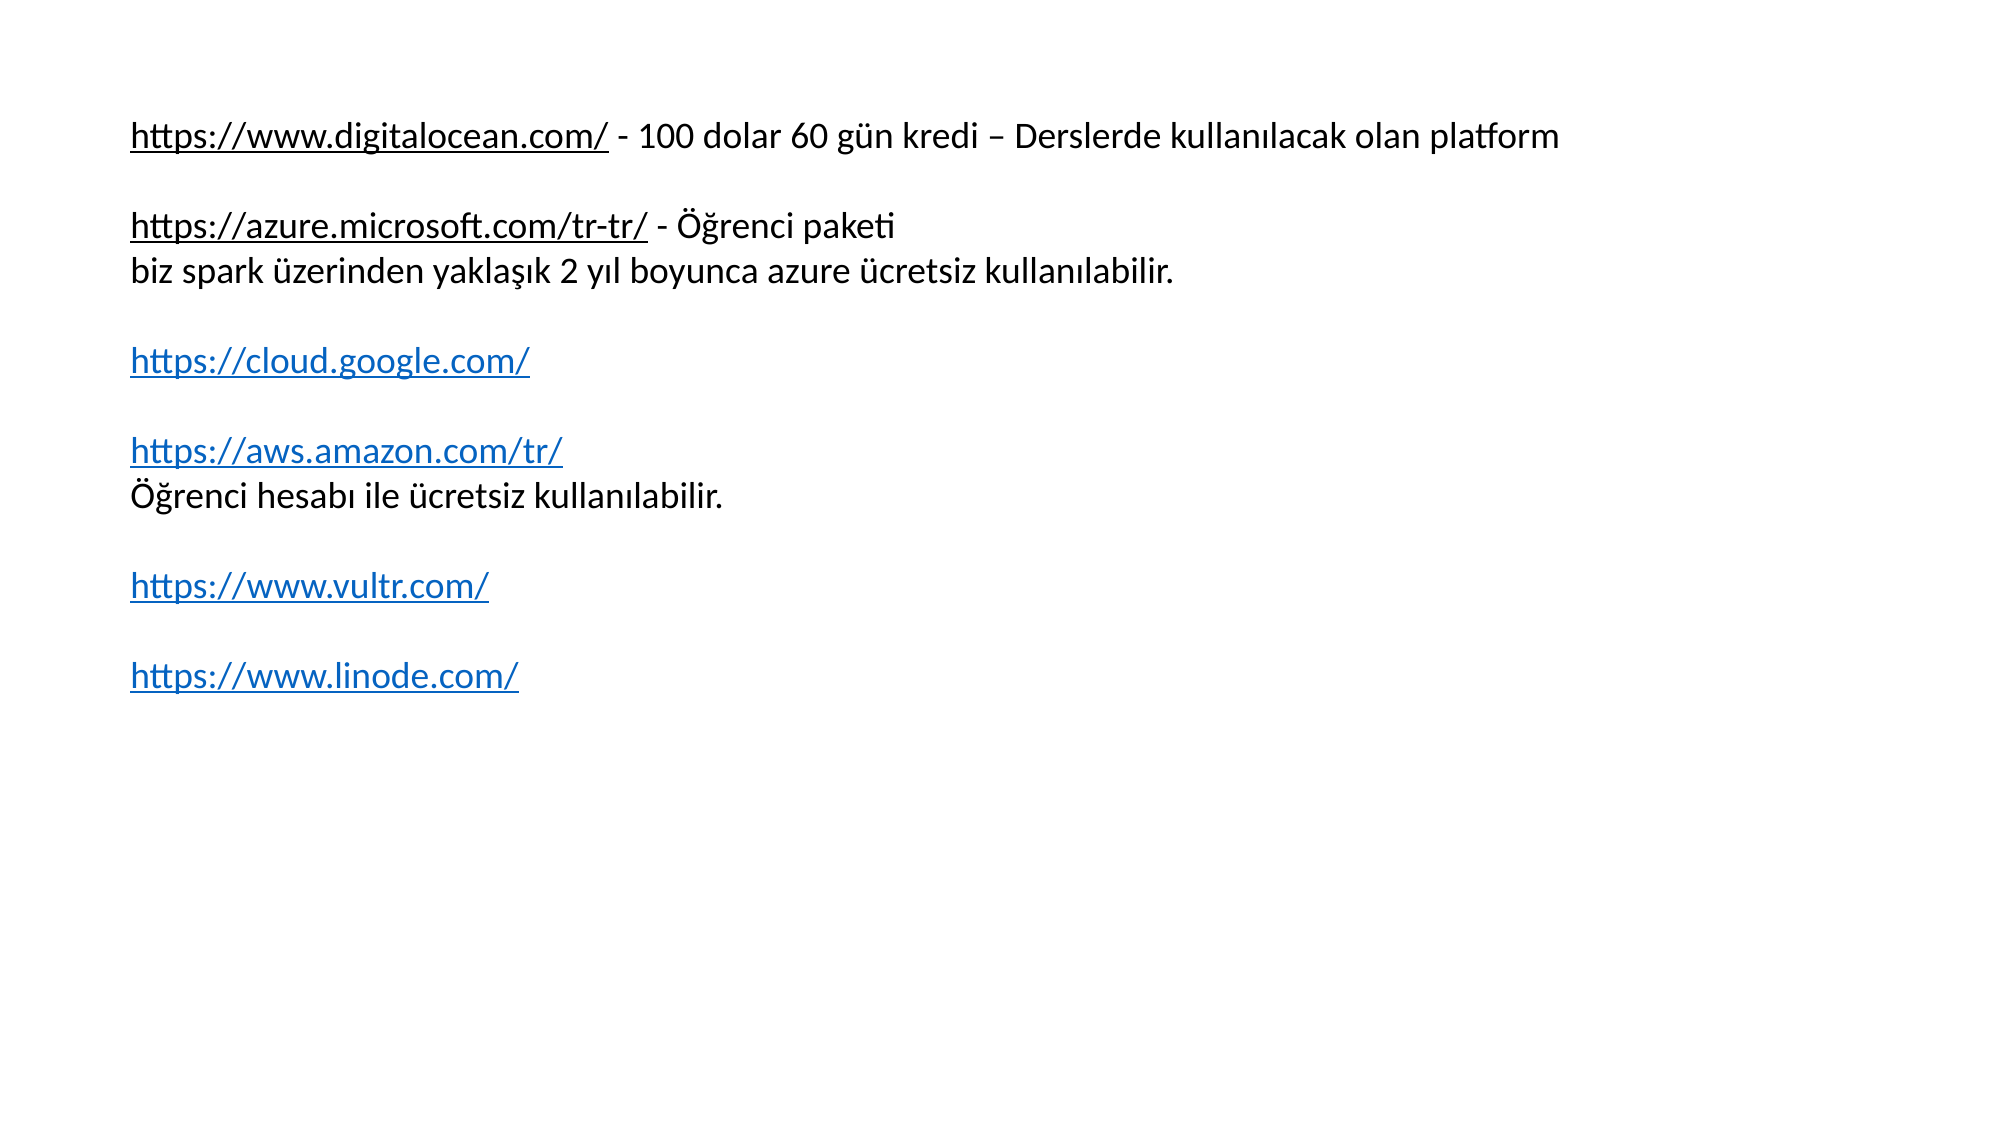

https://www.digitalocean.com/ - 100 dolar 60 gün kredi – Derslerde kullanılacak olan platform

https://azure.microsoft.com/tr-tr/ - Öğrenci paketi
biz spark üzerinden yaklaşık 2 yıl boyunca azure ücretsiz kullanılabilir.

https://cloud.google.com/

https://aws.amazon.com/tr/
Öğrenci hesabı ile ücretsiz kullanılabilir.

https://www.vultr.com/

https://www.linode.com/